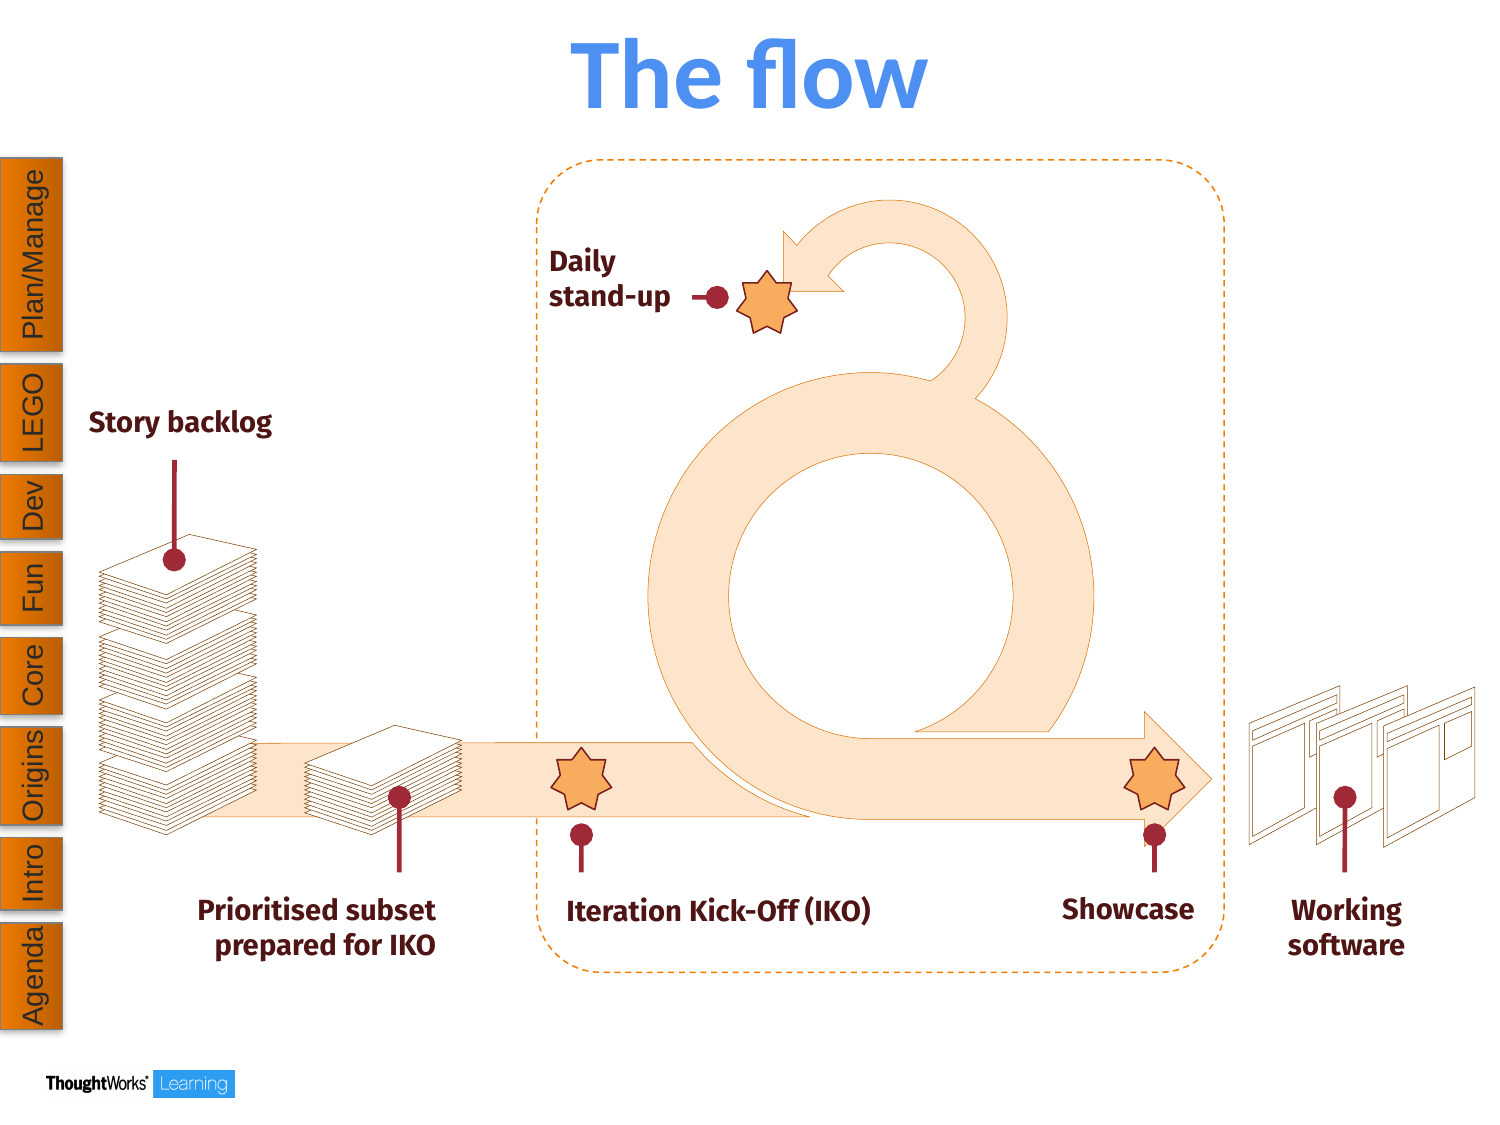

# The flow

Plan/Manage
Daily
stand-up

LEGO
Story backlog

Dev

Fun
Core

Origins

Intro
Showcase
Prioritised subset
prepared for IKO
Working
software
Iteration Kick-Off (IKO)
Agenda